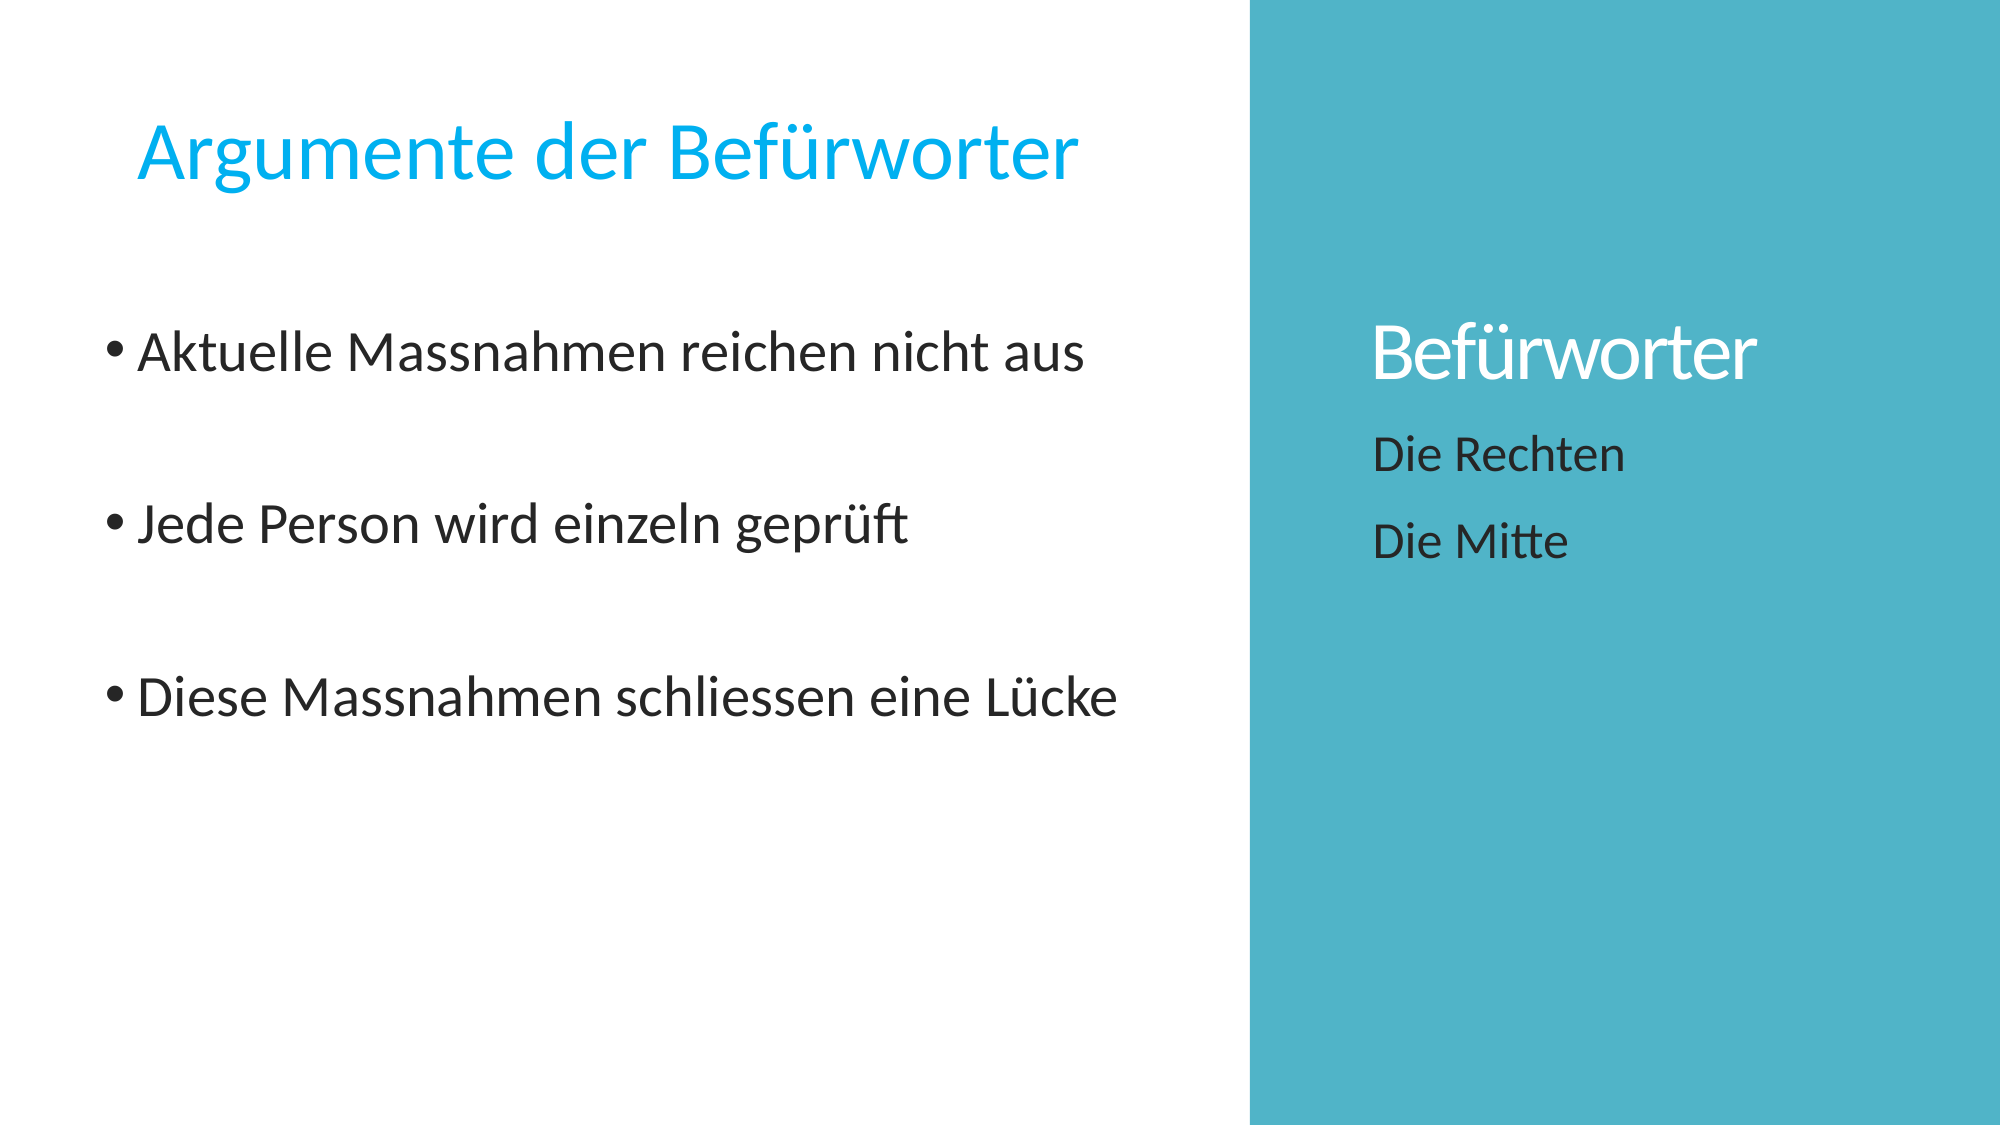

Argumente der Befürworter
# Befürworter
 Aktuelle Massnahmen reichen nicht aus

 Jede Person wird einzeln geprüft

 Diese Massnahmen schliessen eine Lücke
Die Rechten
Die Mitte